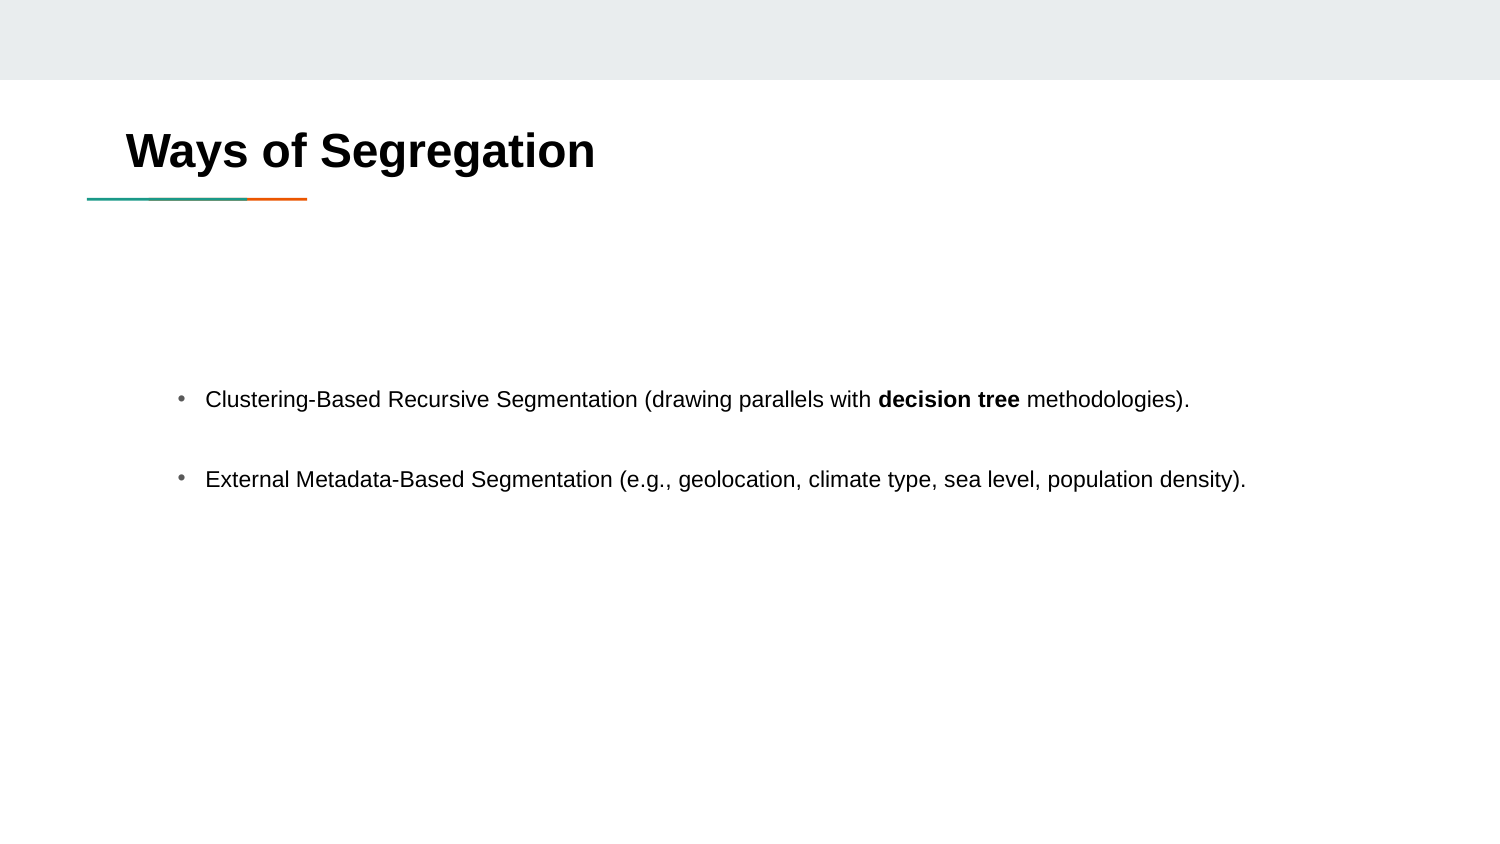

# Ways of Segregation
Clustering-Based Recursive Segmentation (drawing parallels with decision tree methodologies).
External Metadata-Based Segmentation (e.g., geolocation, climate type, sea level, population density).